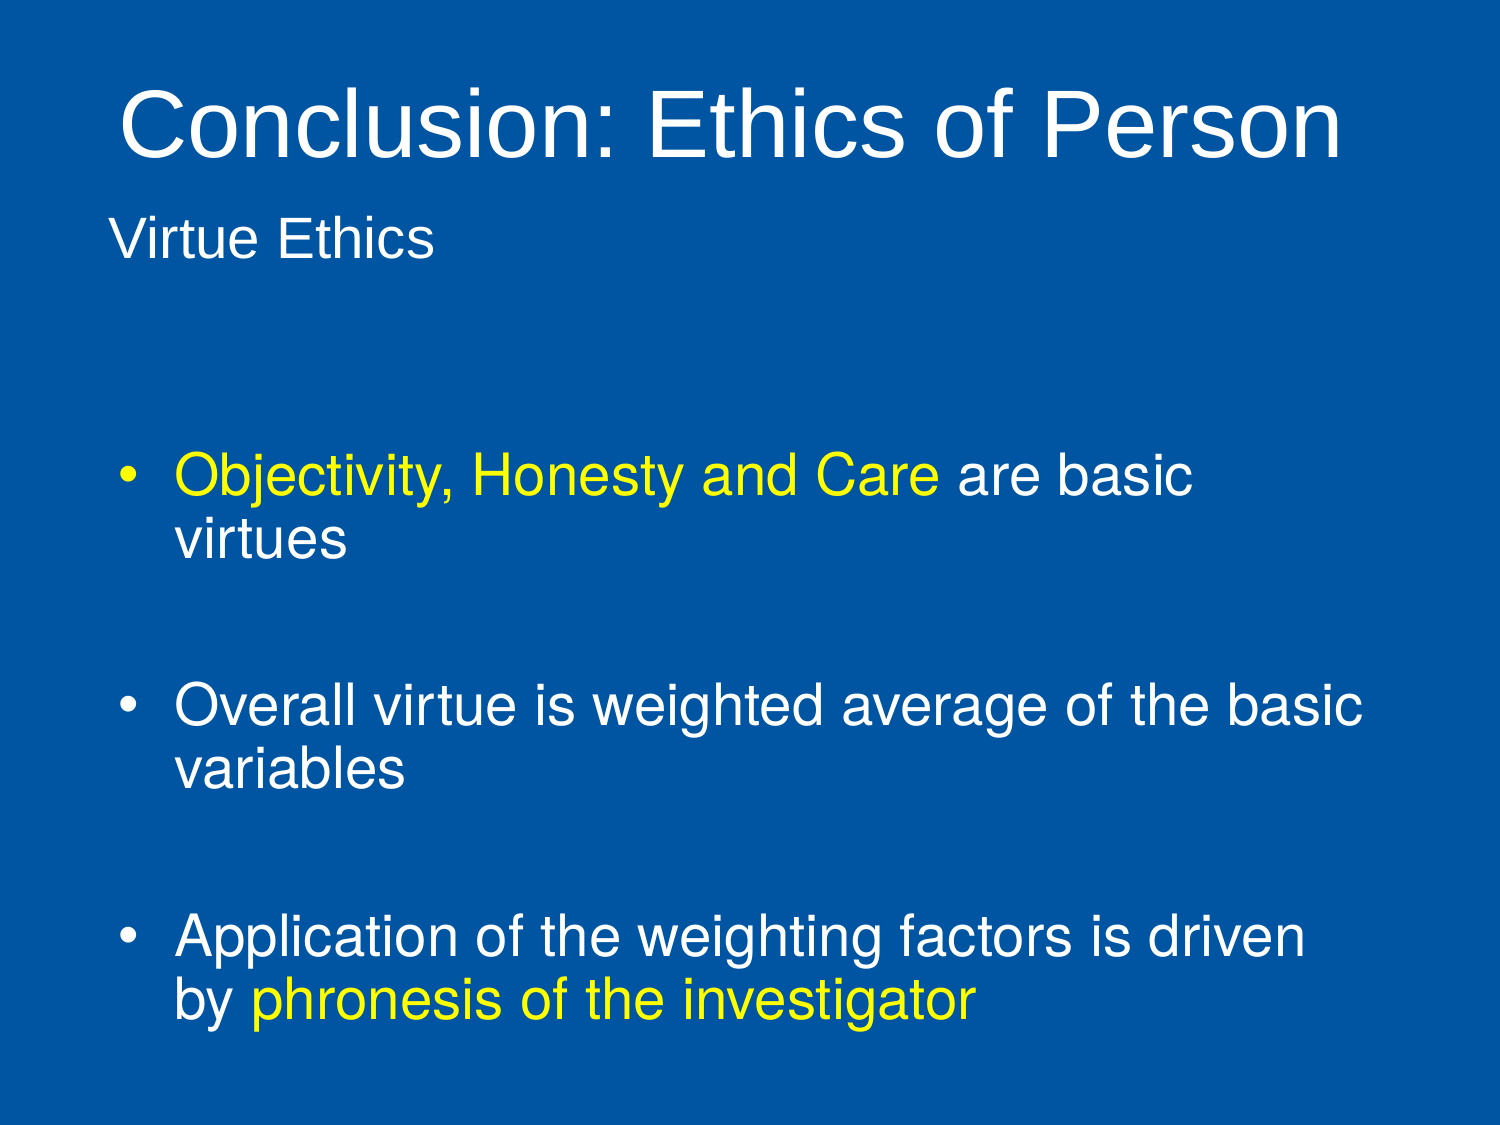

# Conclusion: Ethics of Person
Virtue Ethics
Objectivity, Honesty and Care are basic virtues

Overall virtue is weighted average of the basic variables

Application of the weighting factors is driven by phronesis of the investigator